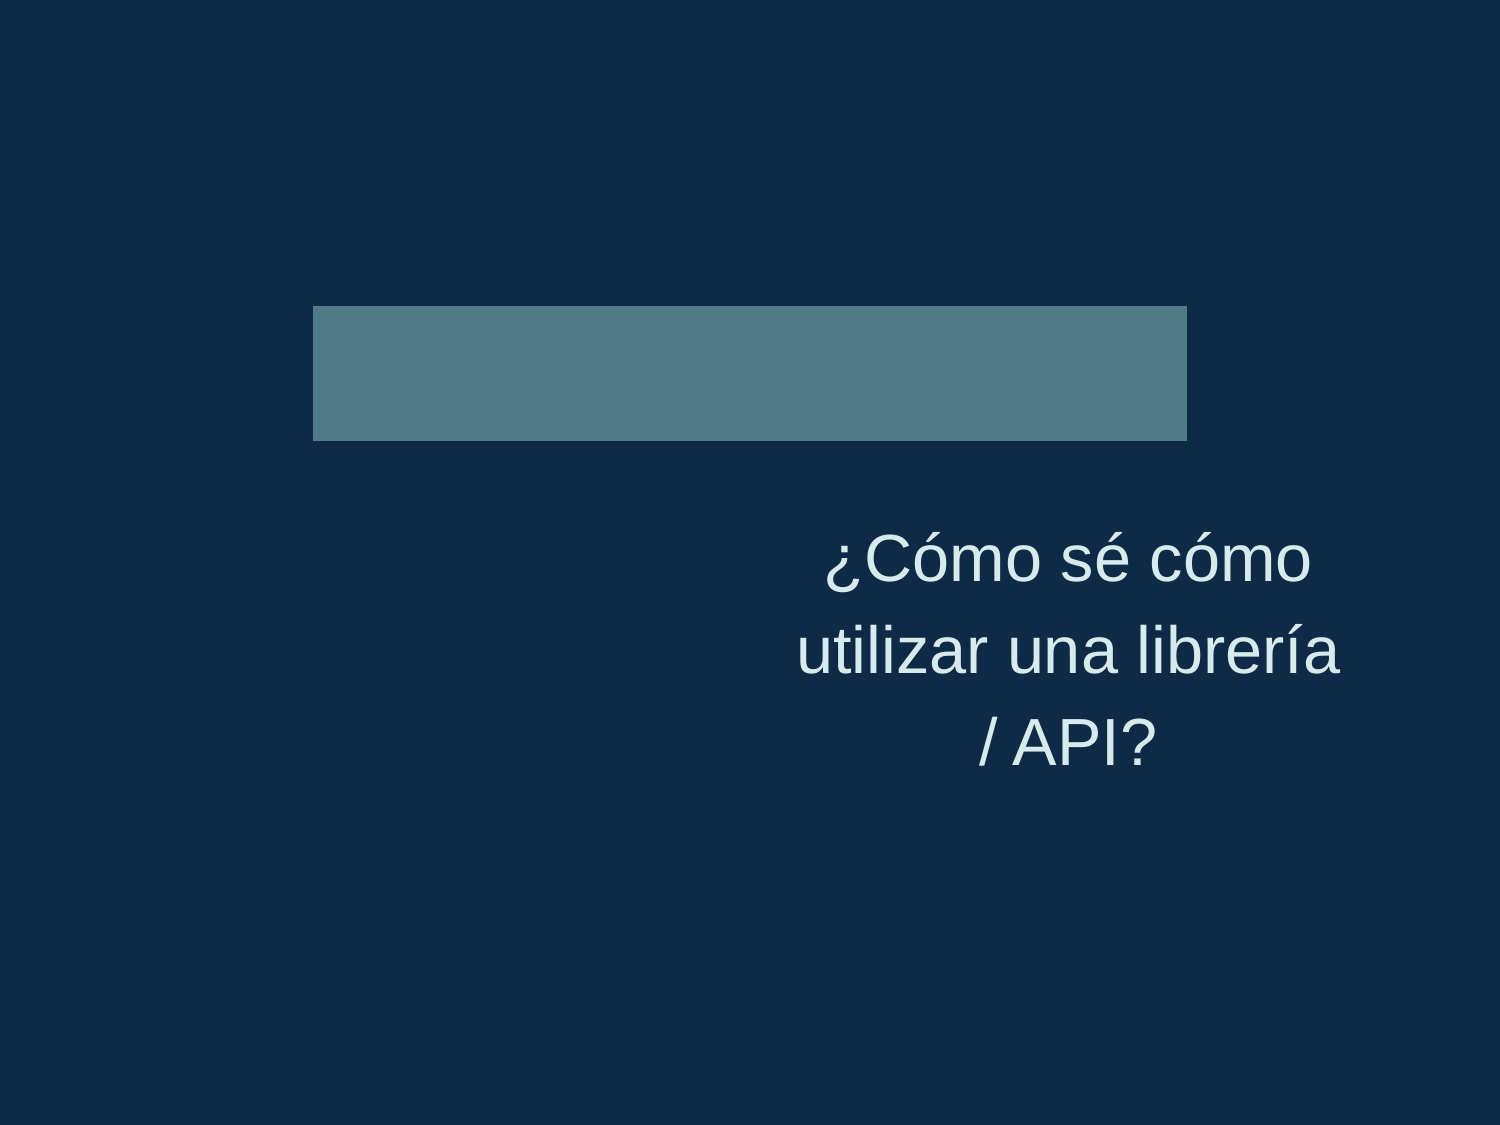

¿Cómo sé cómo utilizar una librería / API?